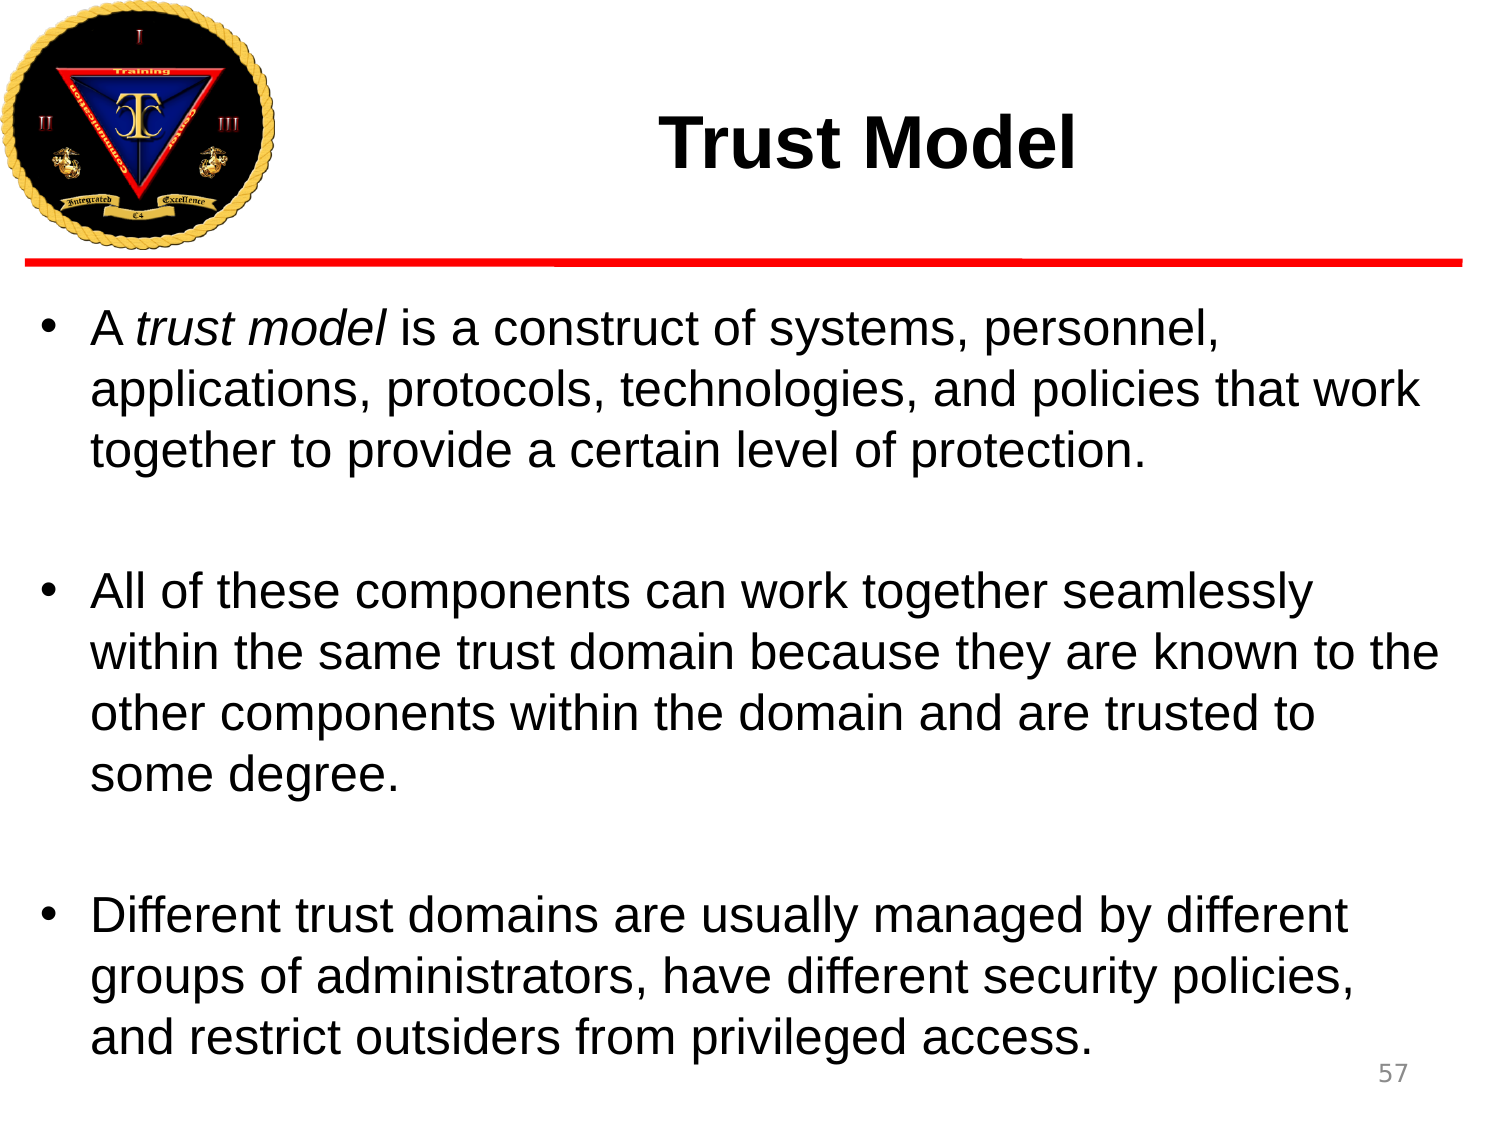

# Trust Model
A trust model is a construct of systems, personnel, applications, protocols, technologies, and policies that work together to provide a certain level of protection.

All of these components can work together seamlessly within the same trust domain because they are known to the other components within the domain and are trusted to some degree.

Different trust domains are usually managed by different groups of administrators, have different security policies, and restrict outsiders from privileged access.
57